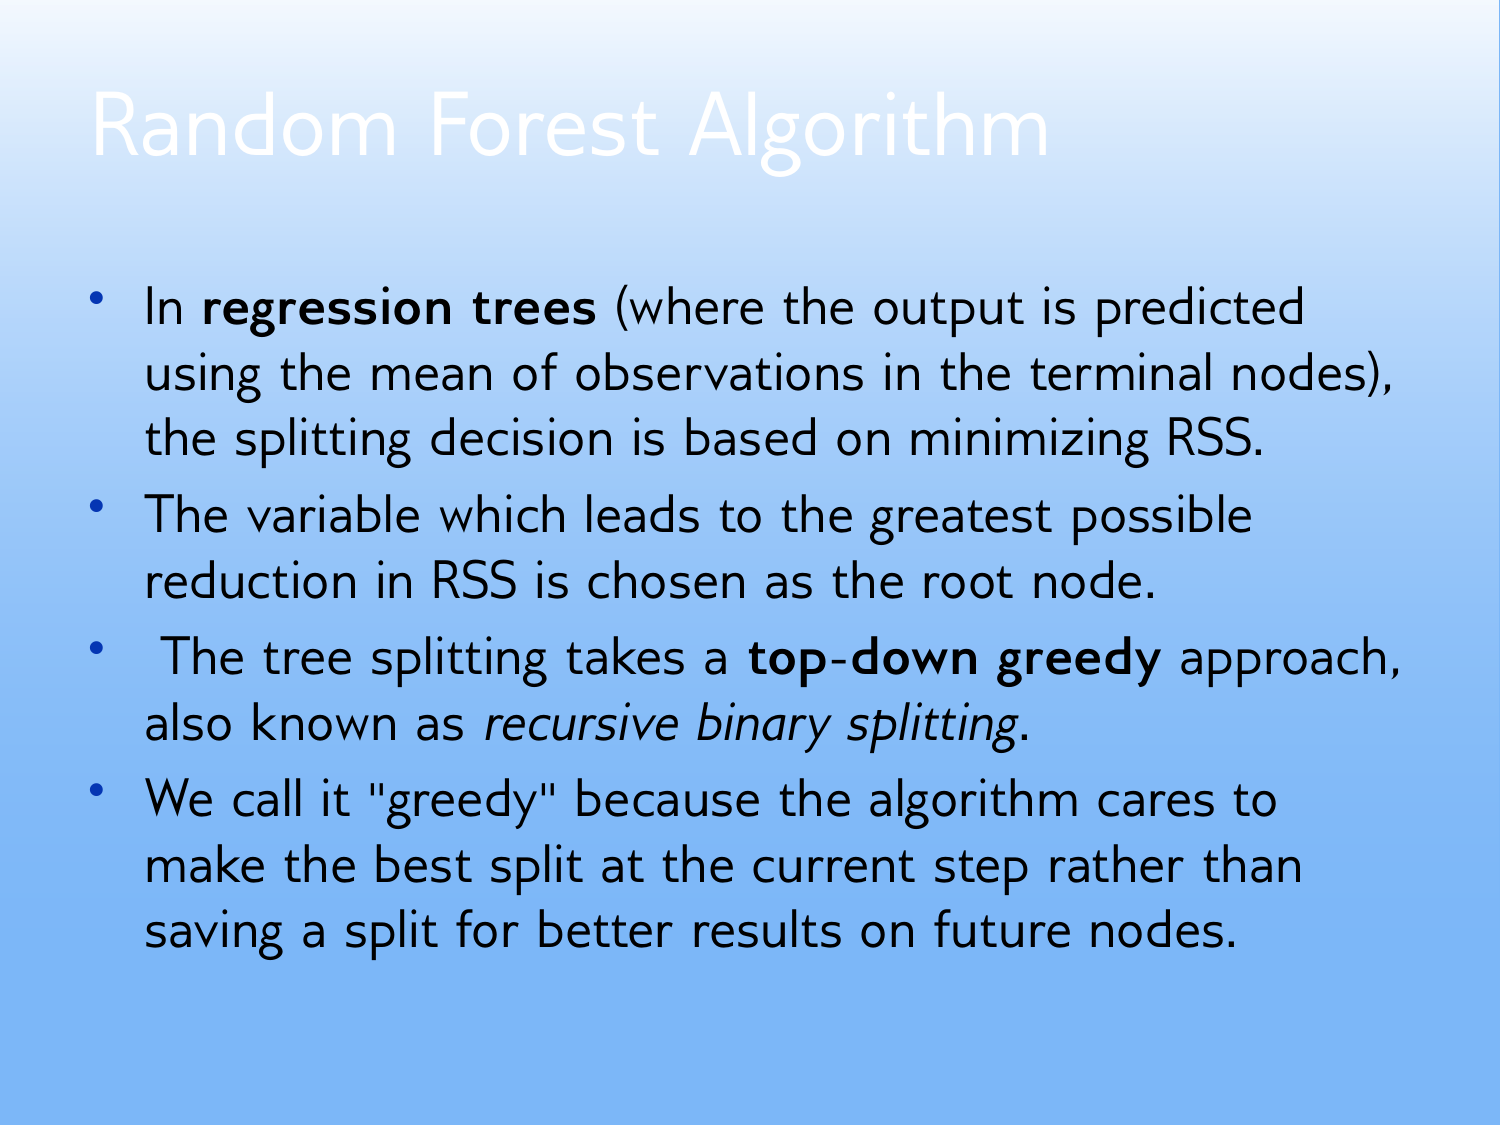

# Random Forest Algorithm
In regression trees (where the output is predicted using the mean of observations in the terminal nodes), the splitting decision is based on minimizing RSS.
The variable which leads to the greatest possible reduction in RSS is chosen as the root node.
 The tree splitting takes a top-down greedy approach, also known as recursive binary splitting.
We call it "greedy" because the algorithm cares to make the best split at the current step rather than saving a split for better results on future nodes.